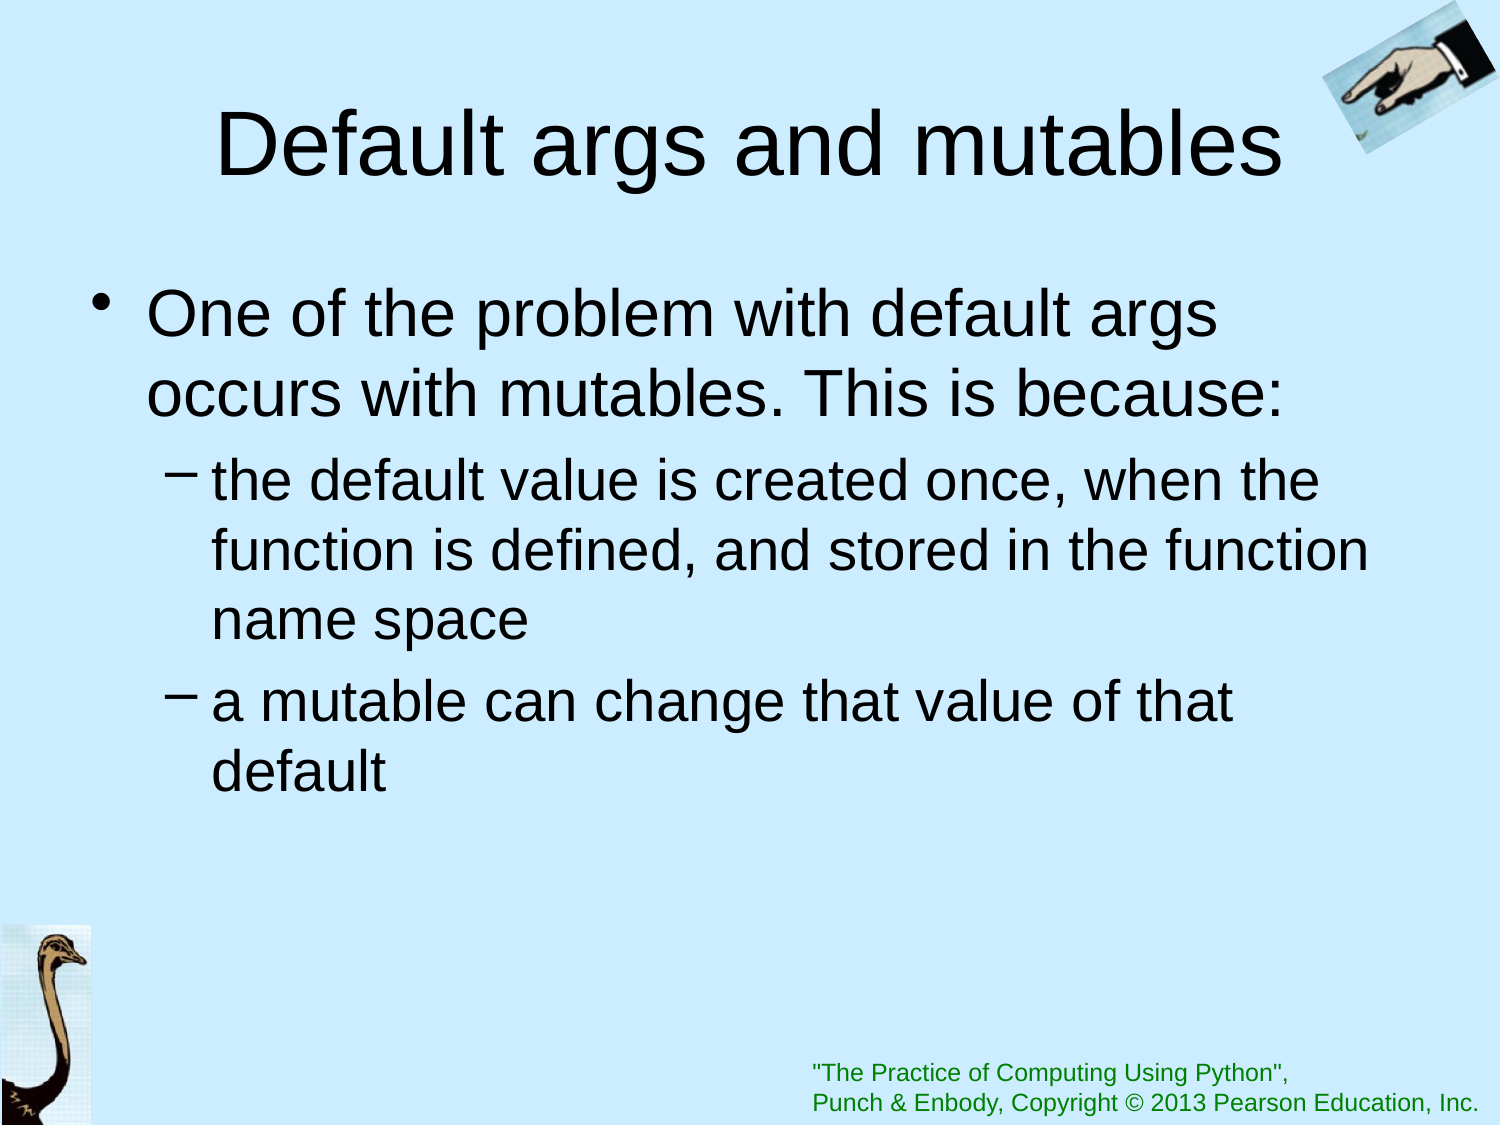

# Default args and mutables
One of the problem with default args occurs with mutables. This is because:
the default value is created once, when the function is defined, and stored in the function name space
a mutable can change that value of that default